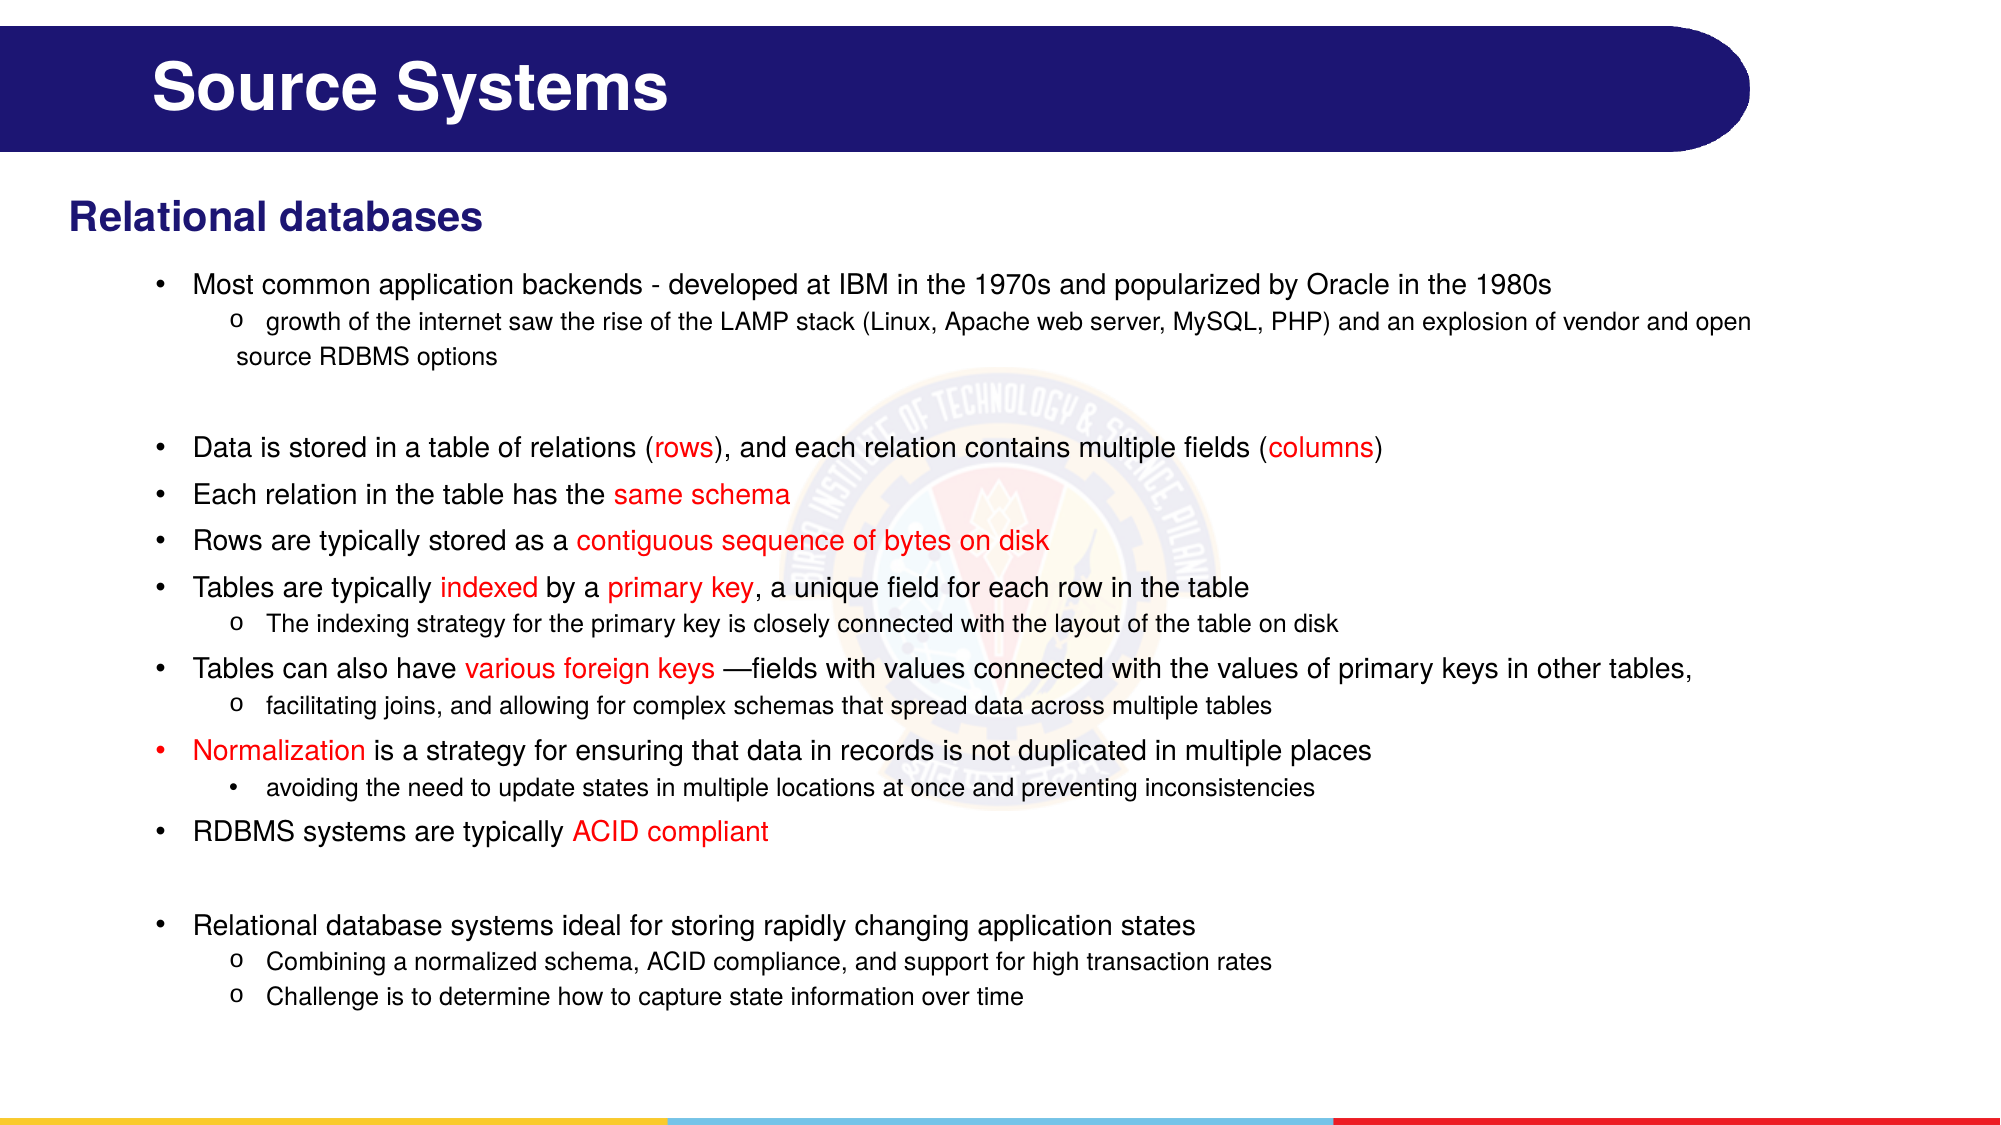

# Source Systems
Relational databases
Most common application backends - developed at IBM in the 1970s and popularized by Oracle in the 1980s
growth of the internet saw the rise of the LAMP stack (Linux, Apache web server, MySQL, PHP) and an explosion of vendor and open
 source RDBMS options

Data is stored in a table of relations (rows), and each relation contains multiple fields (columns)
Each relation in the table has the same schema
Rows are typically stored as a contiguous sequence of bytes on disk
Tables are typically indexed by a primary key, a unique field for each row in the table
The indexing strategy for the primary key is closely connected with the layout of the table on disk
Tables can also have various foreign keys —fields with values connected with the values of primary keys in other tables,
facilitating joins, and allowing for complex schemas that spread data across multiple tables
Normalization is a strategy for ensuring that data in records is not duplicated in multiple places
avoiding the need to update states in multiple locations at once and preventing inconsistencies
RDBMS systems are typically ACID compliant

Relational database systems ideal for storing rapidly changing application states
Combining a normalized schema, ACID compliance, and support for high transaction rates
Challenge is to determine how to capture state information over time